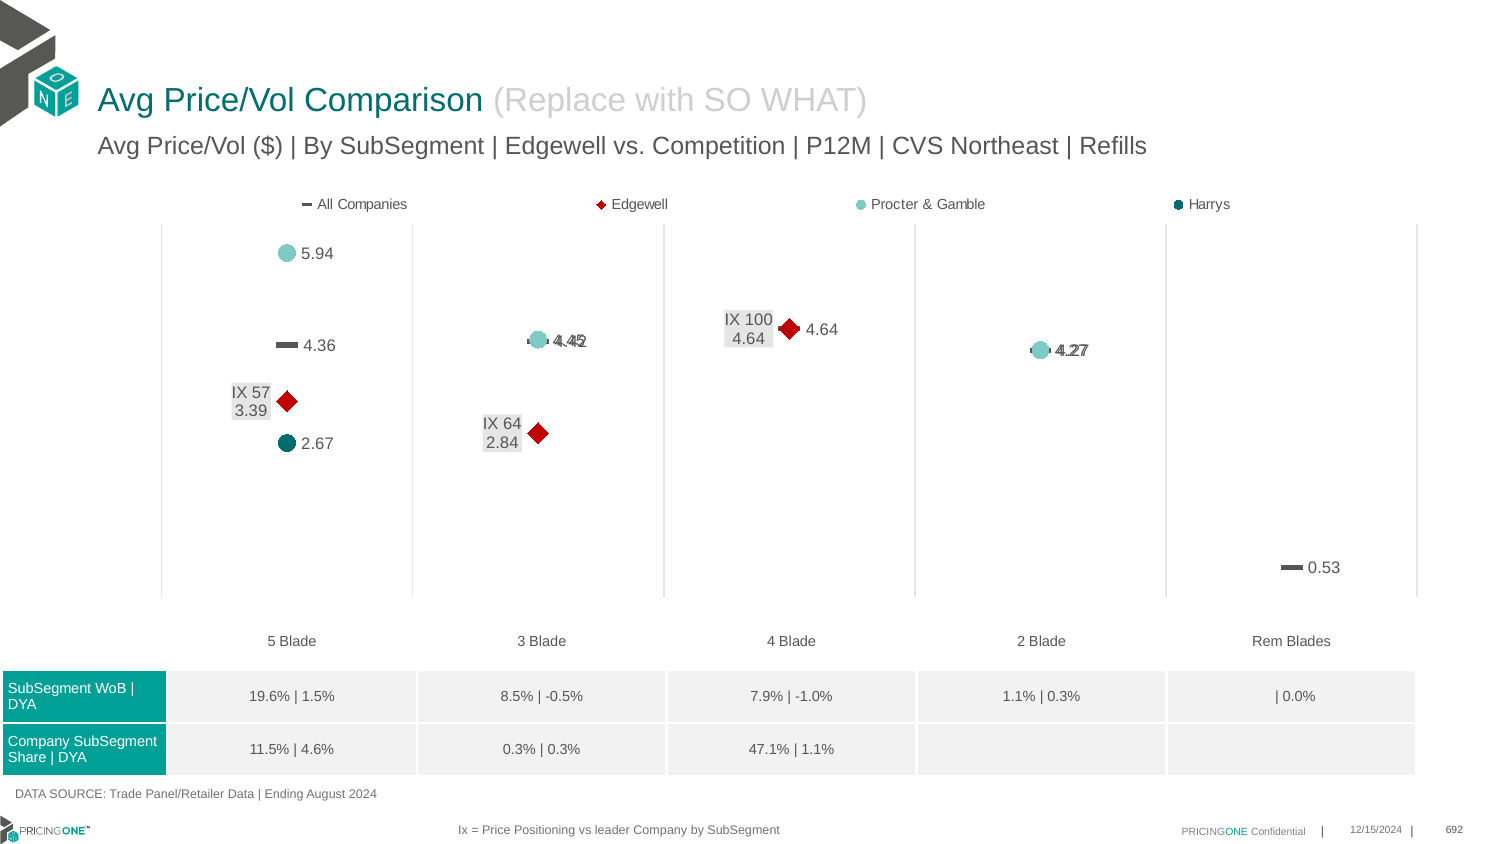

# Avg Price/Vol Comparison (Replace with SO WHAT)
Avg Price/Vol ($) | By SubSegment | Edgewell vs. Competition | P12M | CVS Northeast | Refills

### Chart

| Category | All Companies | Edgewell | Procter & Gamble | Harrys |
|---|---|---|---|---|
| IX 57 | 4.36 | 3.39 | 5.94 | 2.67 |
| IX 64 | 4.42 | 2.84 | 4.45 | None |
| IX 100 | 4.64 | 4.64 | None | None |
| None | 4.27 | None | 4.27 | None |
| None | 0.53 | None | None | None |
|  | 5 Blade | 3 Blade | 4 Blade | 2 Blade | Rem Blades |
| --- | --- | --- | --- | --- | --- |
| SubSegment WoB | DYA | 19.6% | 1.5% | 8.5% | -0.5% | 7.9% | -1.0% | 1.1% | 0.3% | | 0.0% |
| Company SubSegment Share | DYA | 11.5% | 4.6% | 0.3% | 0.3% | 47.1% | 1.1% |  |  |
DATA SOURCE: Trade Panel/Retailer Data | Ending August 2024
Ix = Price Positioning vs leader Company by SubSegment
12/15/2024
692